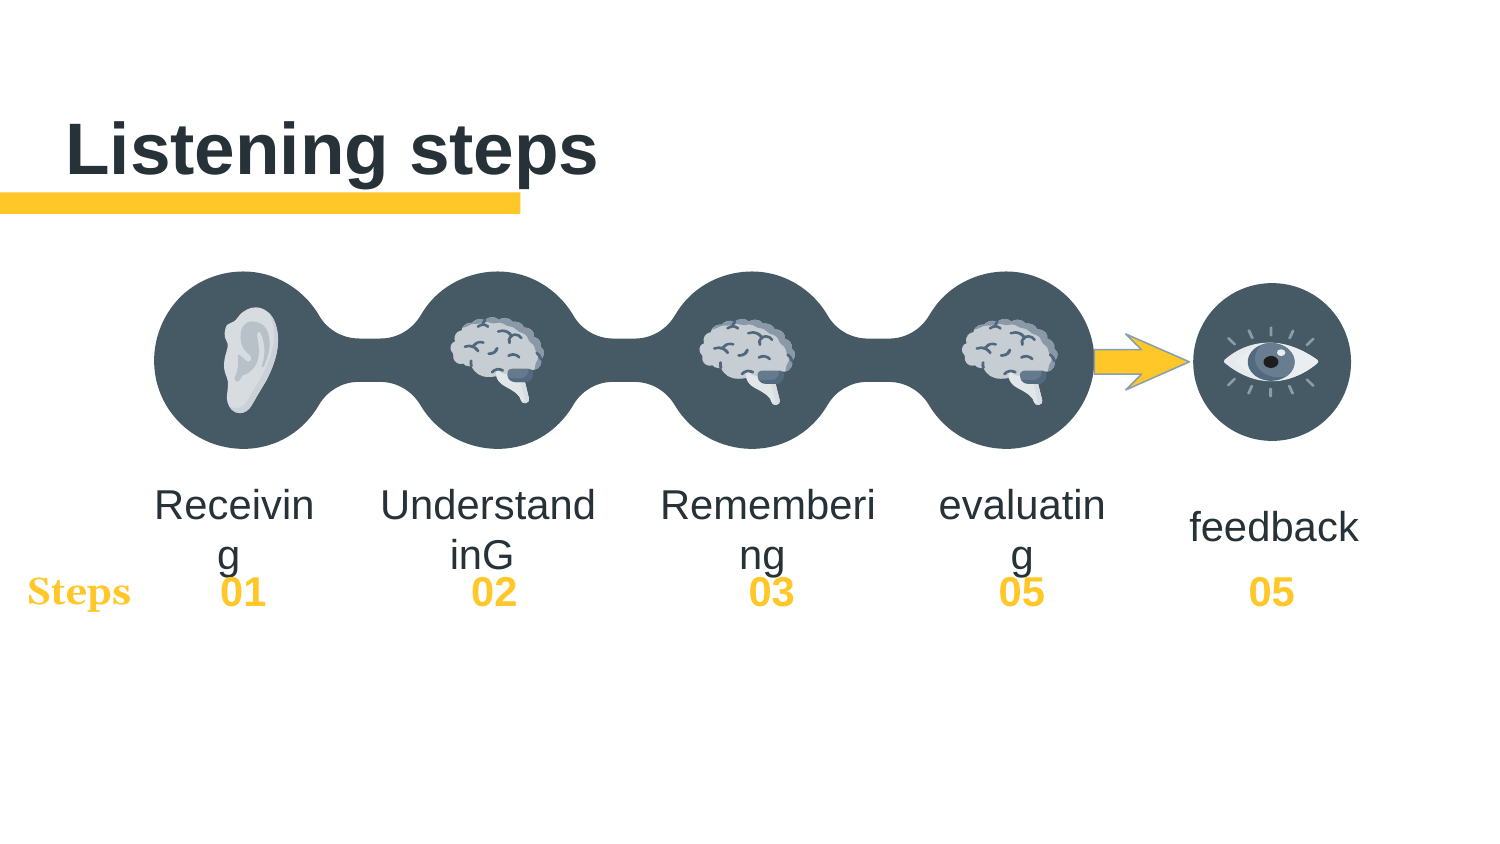

# Listening steps

feedback
Receiving
UnderstandinG
Remembering
evaluating
01

02

03

05

05

Steps